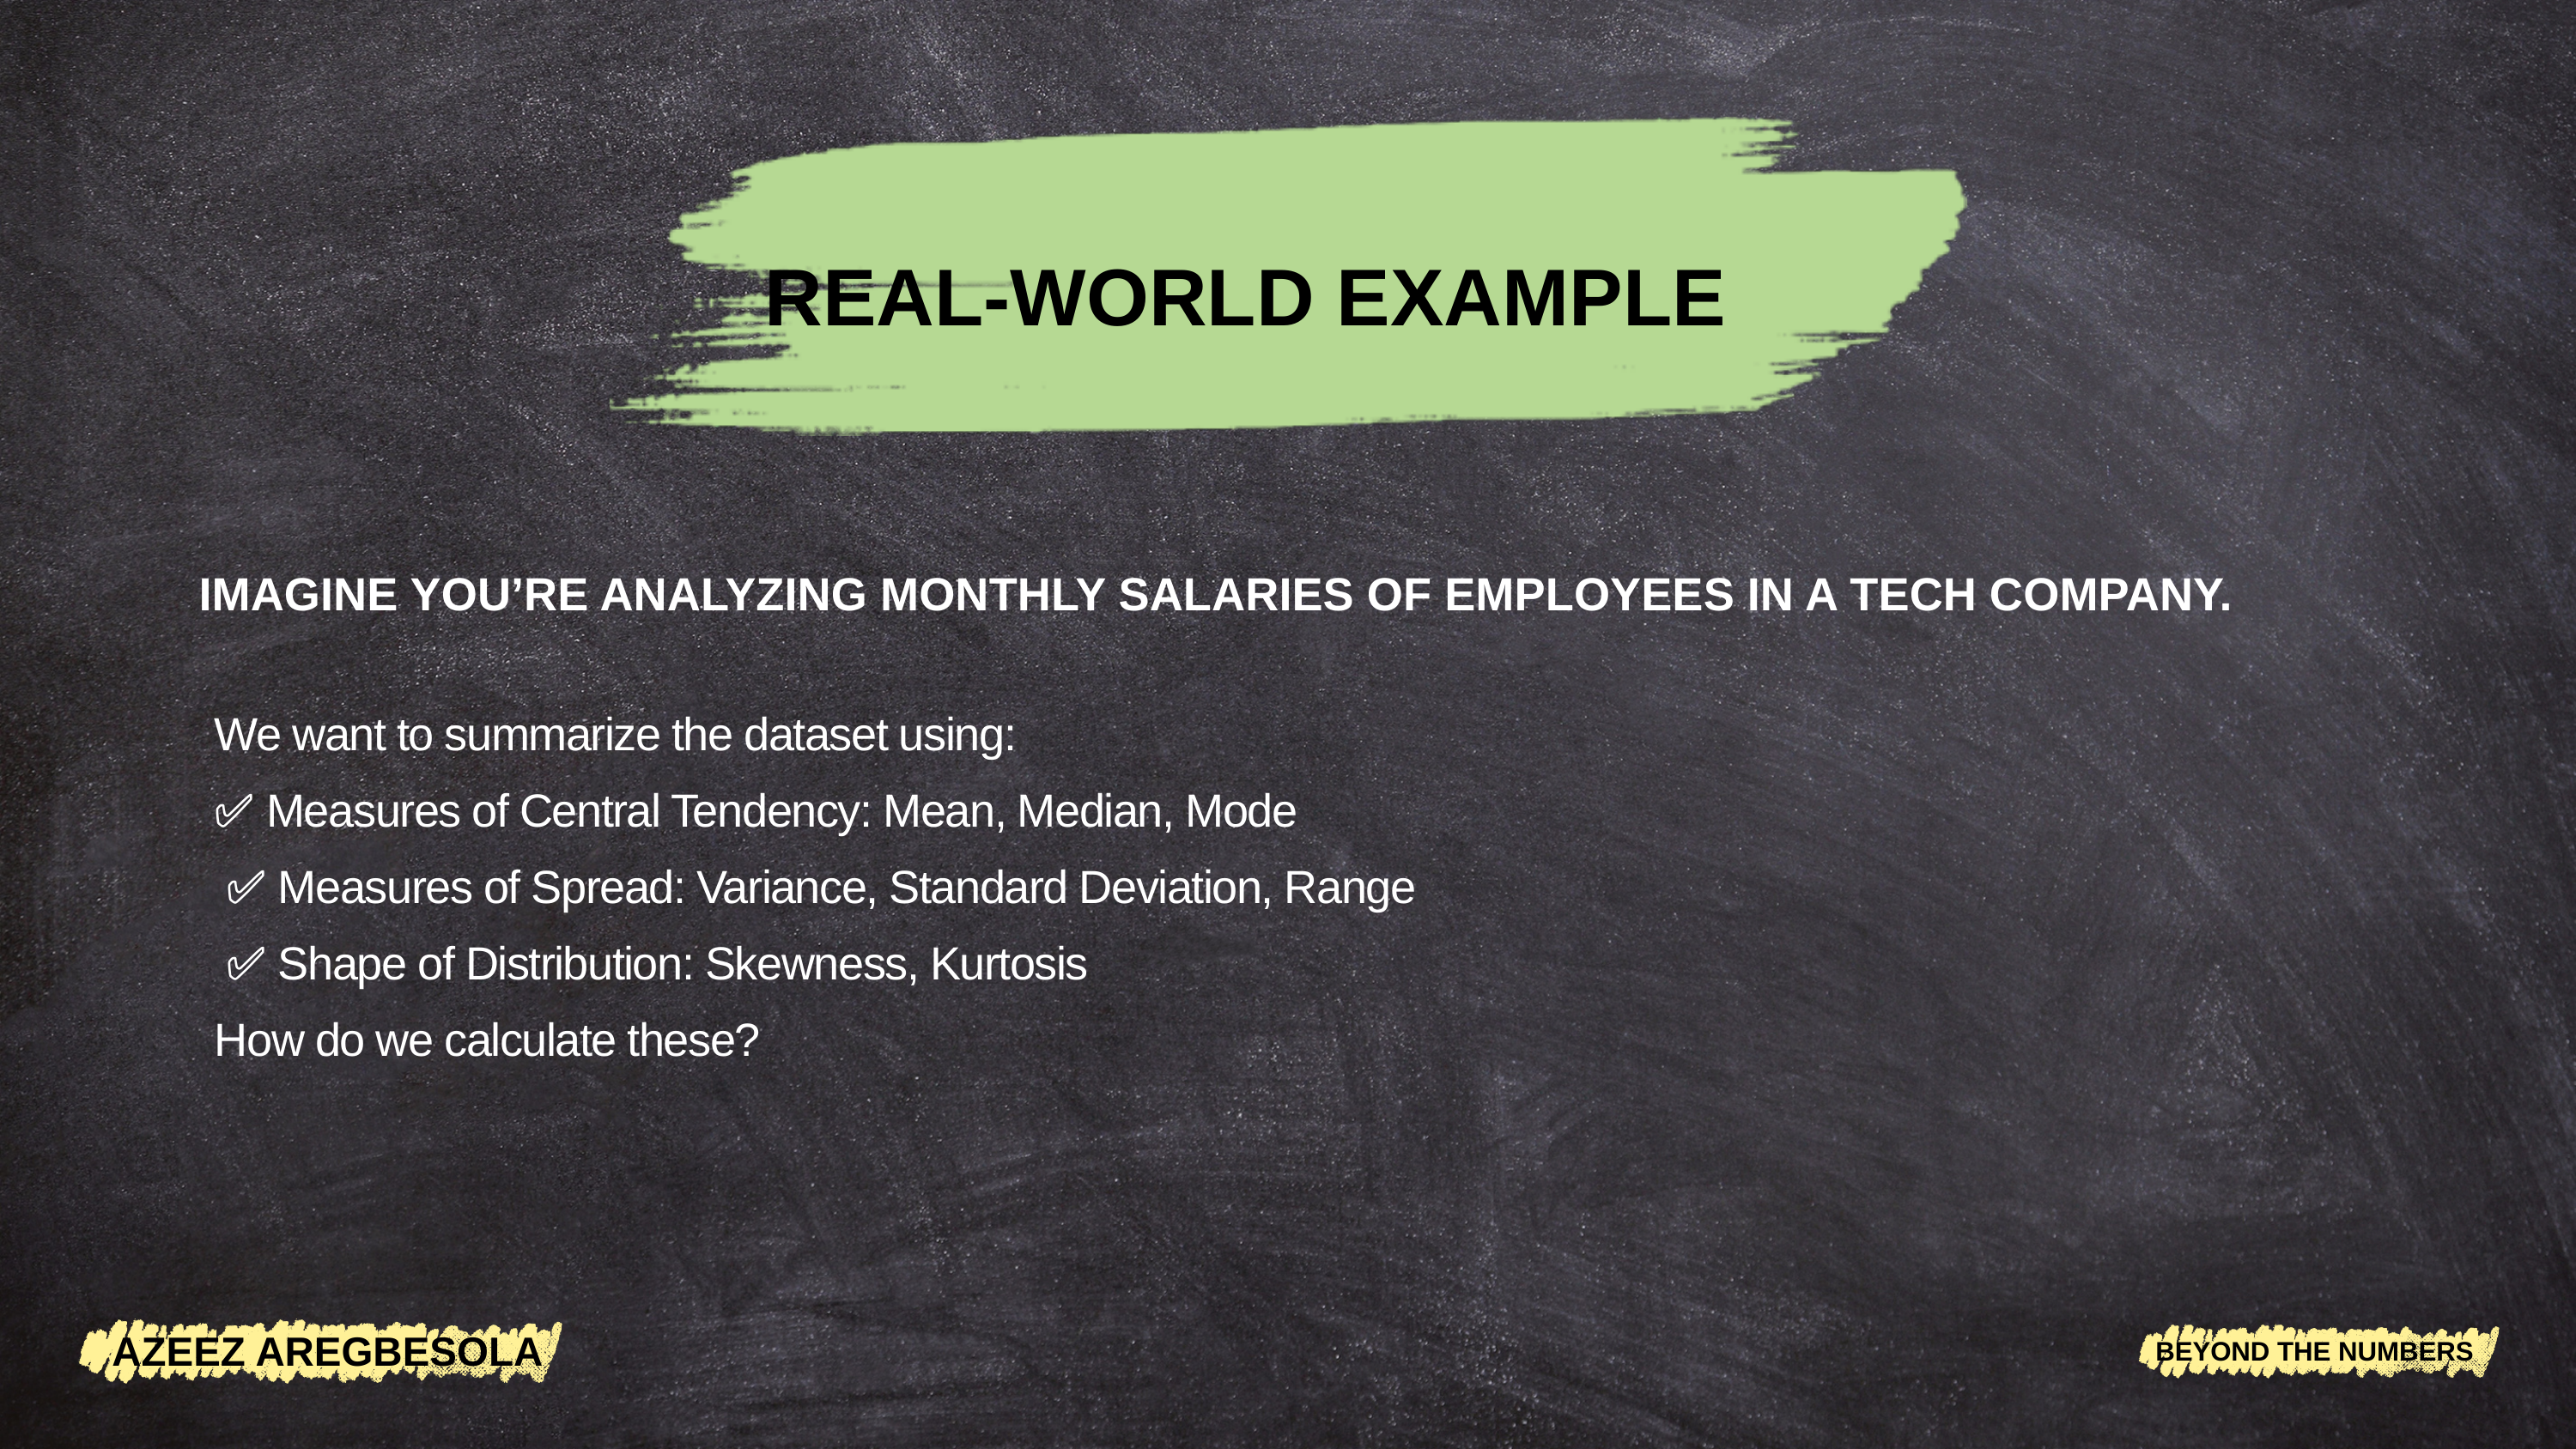

REAL-WORLD EXAMPLE
IMAGINE YOU’RE ANALYZING MONTHLY SALARIES OF EMPLOYEES IN A TECH COMPANY.
We want to summarize the dataset using:
✅ Measures of Central Tendency: Mean, Median, Mode
 ✅ Measures of Spread: Variance, Standard Deviation, Range
 ✅ Shape of Distribution: Skewness, Kurtosis
How do we calculate these?

AZEEZ AREGBESOLA
BEYOND THE NUMBERS